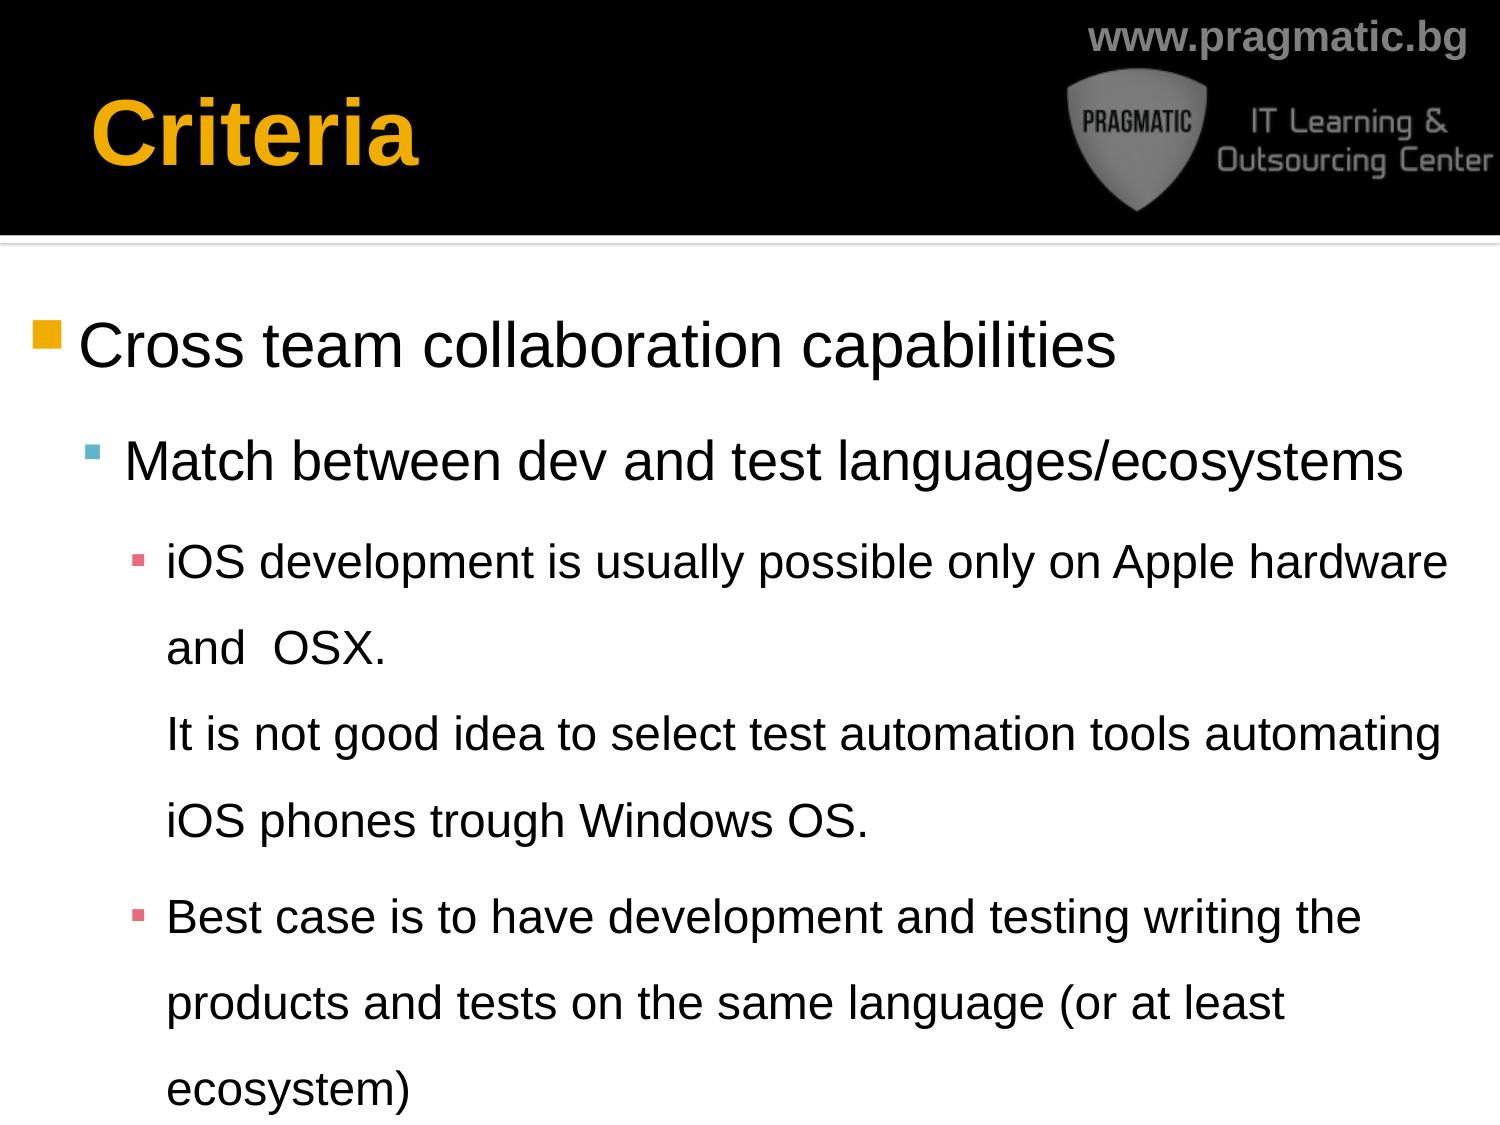

# Criteria
Cross team collaboration capabilities
Match between dev and test languages/ecosystems
iOS development is usually possible only on Apple hardware and  OSX.
It is not good idea to select test automation tools automating iOS phones trough Windows OS.
Best case is to have development and testing writing the products and tests on the same language (or at least ecosystem)